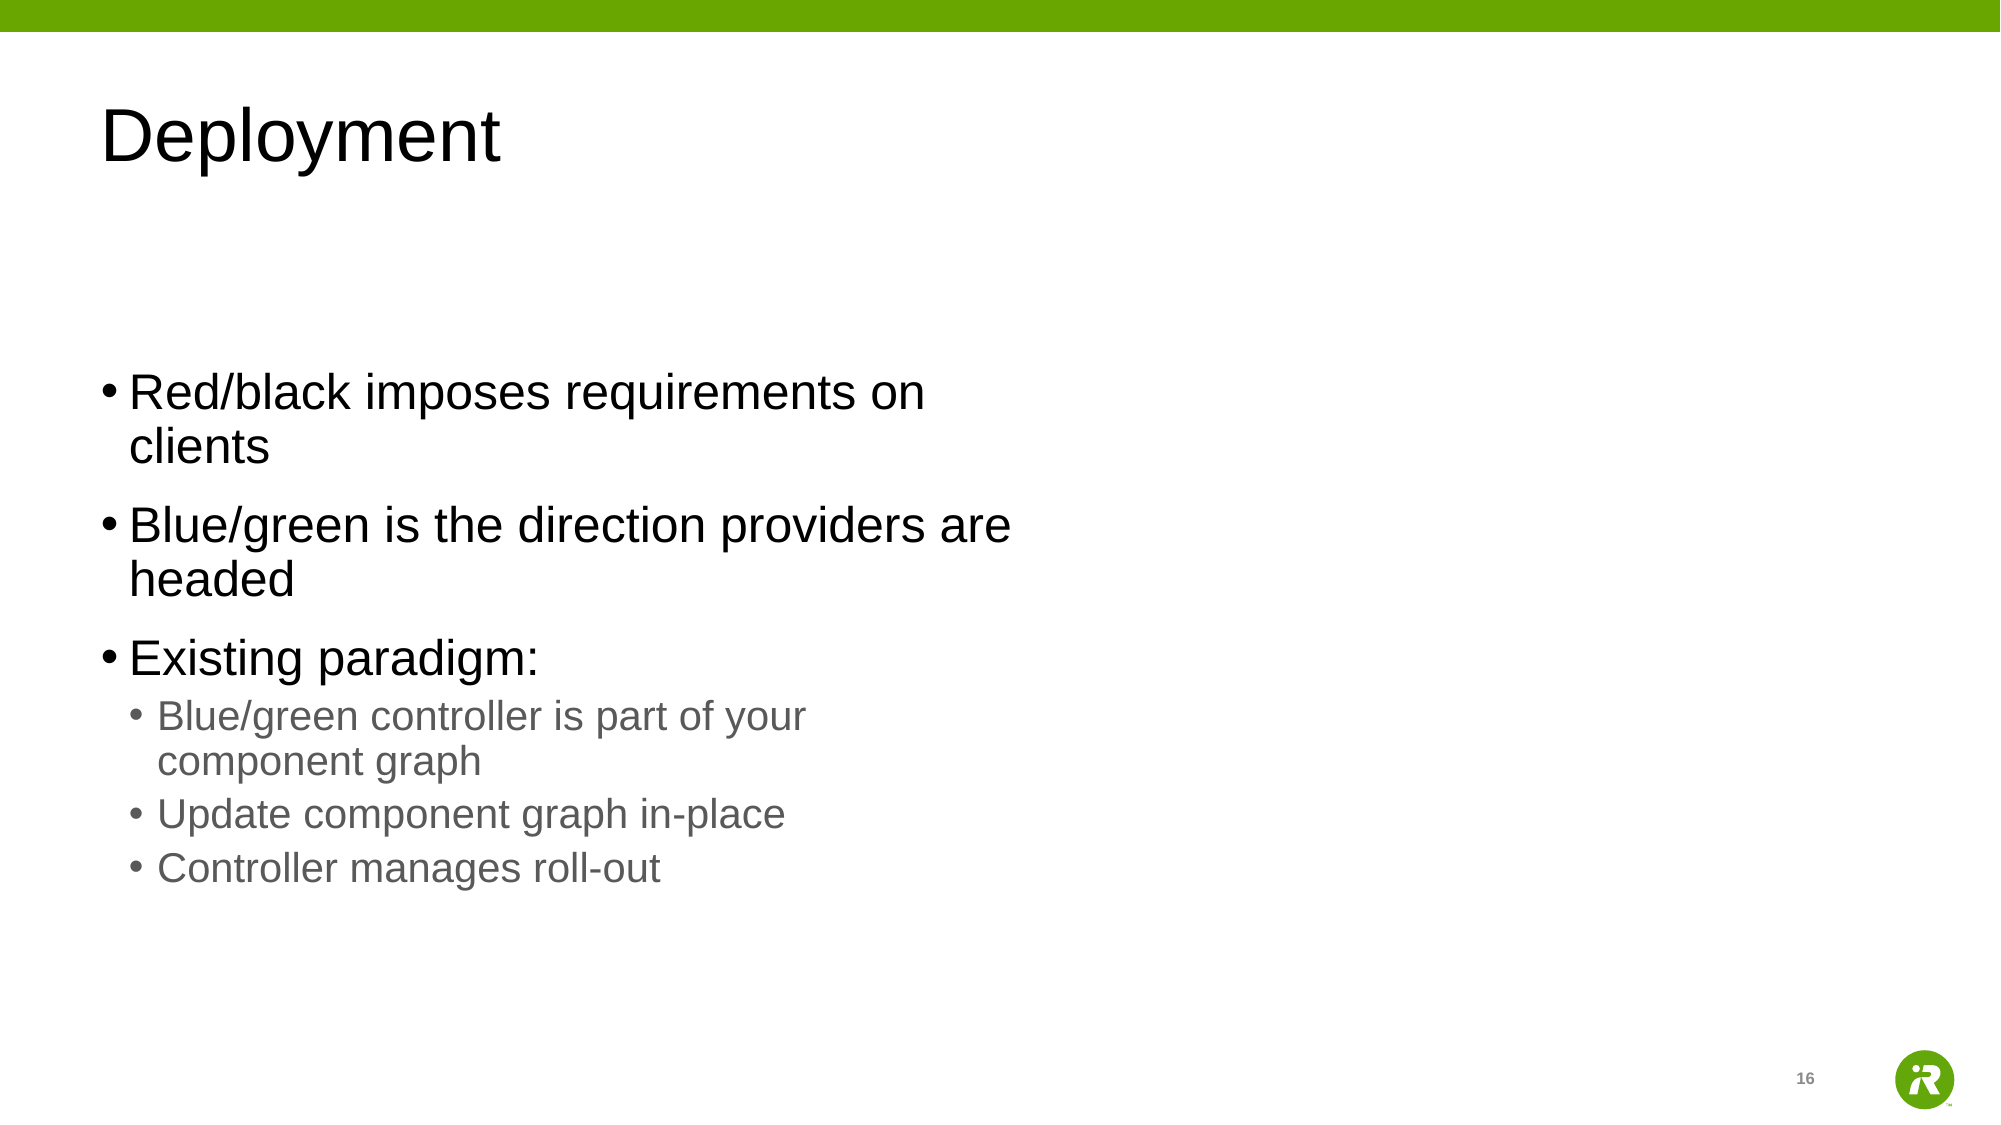

# Deployment
Red/black imposes requirements on clients
Blue/green is the direction providers are headed
Existing paradigm:
Blue/green controller is part of your component graph
Update component graph in-place
Controller manages roll-out